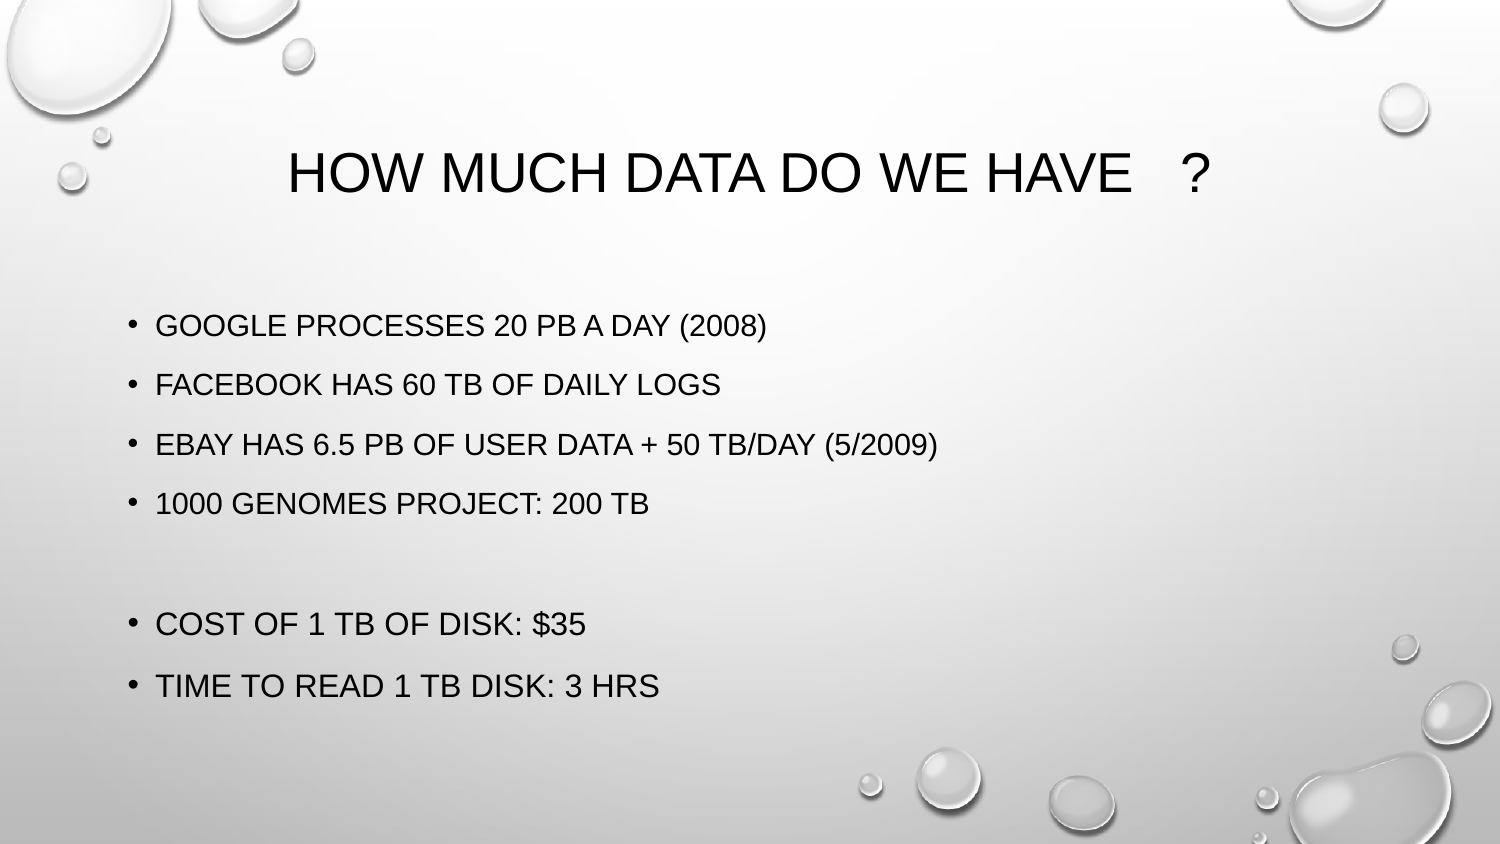

# How Much Data Do We have   ?
Google processes 20 PB a day (2008)
Facebook has 60 TB of daily logs
eBay has 6.5 PB of user data + 50 TB/day (5/2009)
1000 genomes project: 200 TB

Cost of 1 TB of disk: $35
Time to read 1 TB disk: 3 hrs